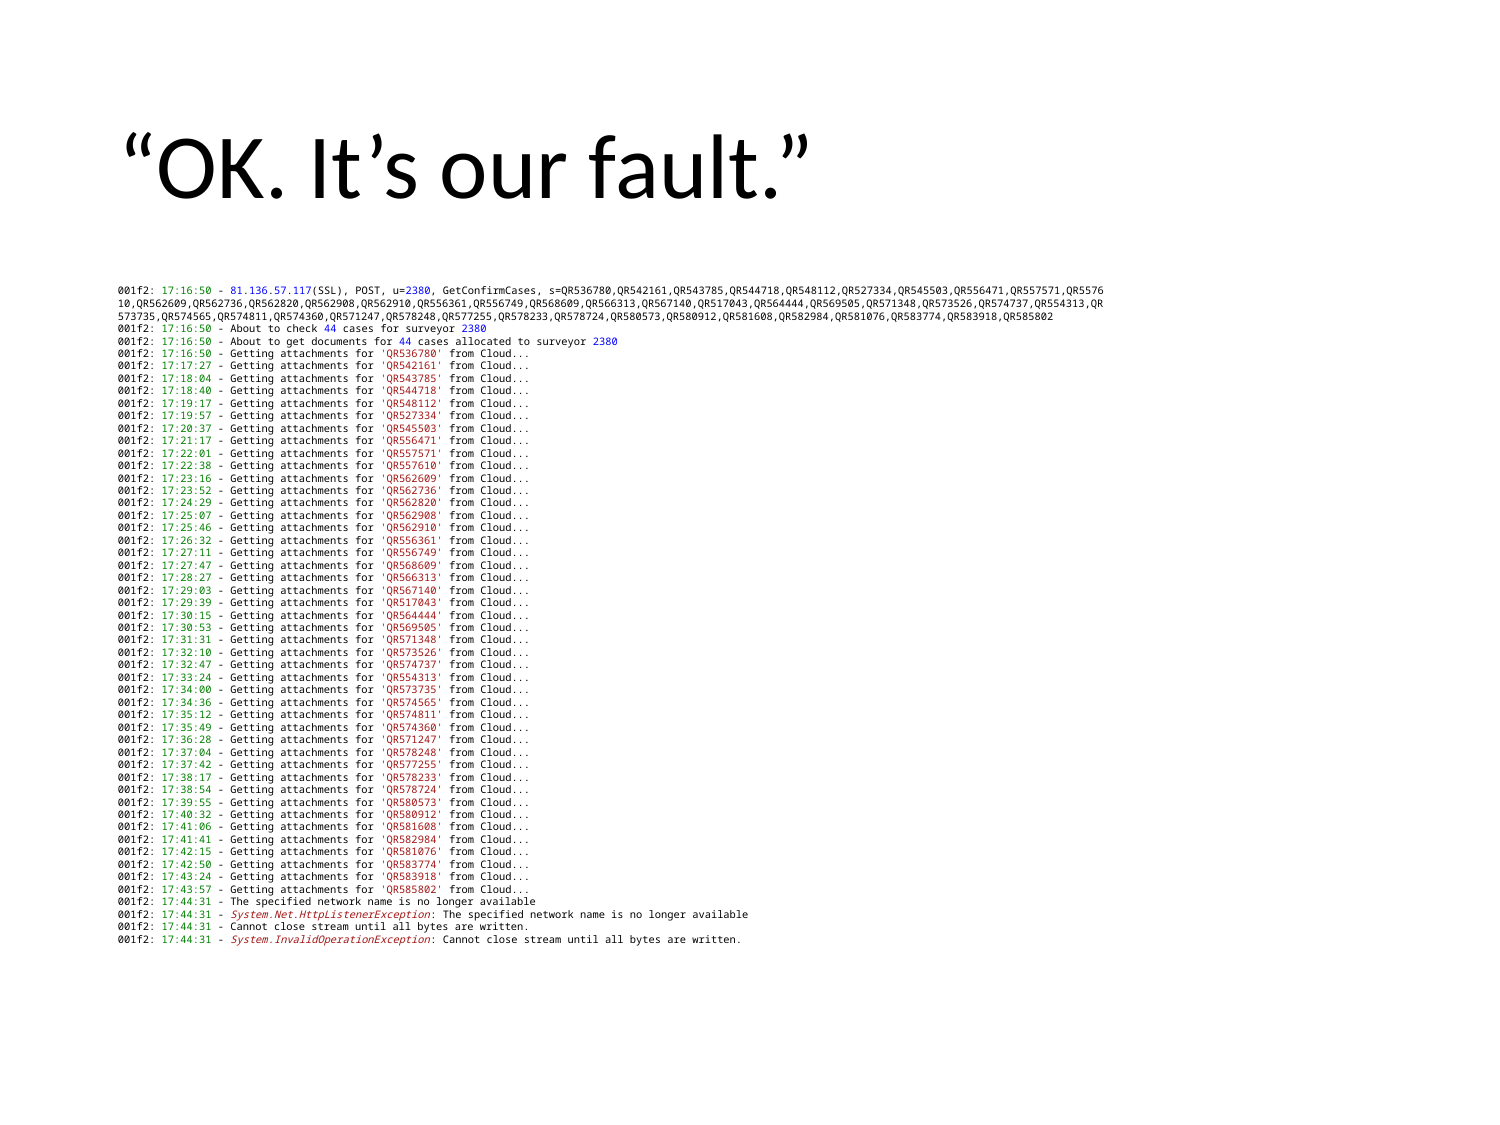

# “OK. It’s our fault.”
001f2: 17:16:50 - 81.136.57.117(SSL), POST, u=2380, GetConfirmCases, s=QR536780,QR542161,QR543785,QR544718,QR548112,QR527334,QR545503,QR556471,QR557571,QR557610,QR562609,QR562736,QR562820,QR562908,QR562910,QR556361,QR556749,QR568609,QR566313,QR567140,QR517043,QR564444,QR569505,QR571348,QR573526,QR574737,QR554313,QR573735,QR574565,QR574811,QR574360,QR571247,QR578248,QR577255,QR578233,QR578724,QR580573,QR580912,QR581608,QR582984,QR581076,QR583774,QR583918,QR585802
001f2: 17:16:50 - About to check 44 cases for surveyor 2380
001f2: 17:16:50 - About to get documents for 44 cases allocated to surveyor 2380
001f2: 17:16:50 - Getting attachments for 'QR536780' from Cloud...
001f2: 17:17:27 - Getting attachments for 'QR542161' from Cloud...
001f2: 17:18:04 - Getting attachments for 'QR543785' from Cloud...
001f2: 17:18:40 - Getting attachments for 'QR544718' from Cloud...
001f2: 17:19:17 - Getting attachments for 'QR548112' from Cloud...
001f2: 17:19:57 - Getting attachments for 'QR527334' from Cloud...
001f2: 17:20:37 - Getting attachments for 'QR545503' from Cloud...
001f2: 17:21:17 - Getting attachments for 'QR556471' from Cloud...
001f2: 17:22:01 - Getting attachments for 'QR557571' from Cloud...
001f2: 17:22:38 - Getting attachments for 'QR557610' from Cloud...
001f2: 17:23:16 - Getting attachments for 'QR562609' from Cloud...
001f2: 17:23:52 - Getting attachments for 'QR562736' from Cloud...
001f2: 17:24:29 - Getting attachments for 'QR562820' from Cloud...
001f2: 17:25:07 - Getting attachments for 'QR562908' from Cloud...
001f2: 17:25:46 - Getting attachments for 'QR562910' from Cloud...
001f2: 17:26:32 - Getting attachments for 'QR556361' from Cloud...
001f2: 17:27:11 - Getting attachments for 'QR556749' from Cloud...
001f2: 17:27:47 - Getting attachments for 'QR568609' from Cloud...
001f2: 17:28:27 - Getting attachments for 'QR566313' from Cloud...
001f2: 17:29:03 - Getting attachments for 'QR567140' from Cloud...
001f2: 17:29:39 - Getting attachments for 'QR517043' from Cloud...
001f2: 17:30:15 - Getting attachments for 'QR564444' from Cloud...
001f2: 17:30:53 - Getting attachments for 'QR569505' from Cloud...
001f2: 17:31:31 - Getting attachments for 'QR571348' from Cloud...
001f2: 17:32:10 - Getting attachments for 'QR573526' from Cloud...
001f2: 17:32:47 - Getting attachments for 'QR574737' from Cloud...
001f2: 17:33:24 - Getting attachments for 'QR554313' from Cloud...
001f2: 17:34:00 - Getting attachments for 'QR573735' from Cloud...
001f2: 17:34:36 - Getting attachments for 'QR574565' from Cloud...
001f2: 17:35:12 - Getting attachments for 'QR574811' from Cloud...
001f2: 17:35:49 - Getting attachments for 'QR574360' from Cloud...
001f2: 17:36:28 - Getting attachments for 'QR571247' from Cloud...
001f2: 17:37:04 - Getting attachments for 'QR578248' from Cloud...
001f2: 17:37:42 - Getting attachments for 'QR577255' from Cloud...
001f2: 17:38:17 - Getting attachments for 'QR578233' from Cloud...
001f2: 17:38:54 - Getting attachments for 'QR578724' from Cloud...
001f2: 17:39:55 - Getting attachments for 'QR580573' from Cloud...
001f2: 17:40:32 - Getting attachments for 'QR580912' from Cloud...
001f2: 17:41:06 - Getting attachments for 'QR581608' from Cloud...
001f2: 17:41:41 - Getting attachments for 'QR582984' from Cloud...
001f2: 17:42:15 - Getting attachments for 'QR581076' from Cloud...
001f2: 17:42:50 - Getting attachments for 'QR583774' from Cloud...
001f2: 17:43:24 - Getting attachments for 'QR583918' from Cloud...
001f2: 17:43:57 - Getting attachments for 'QR585802' from Cloud...
001f2: 17:44:31 - The specified network name is no longer available
001f2: 17:44:31 - System.Net.HttpListenerException: The specified network name is no longer available
001f2: 17:44:31 - Cannot close stream until all bytes are written.
001f2: 17:44:31 - System.InvalidOperationException: Cannot close stream until all bytes are written.